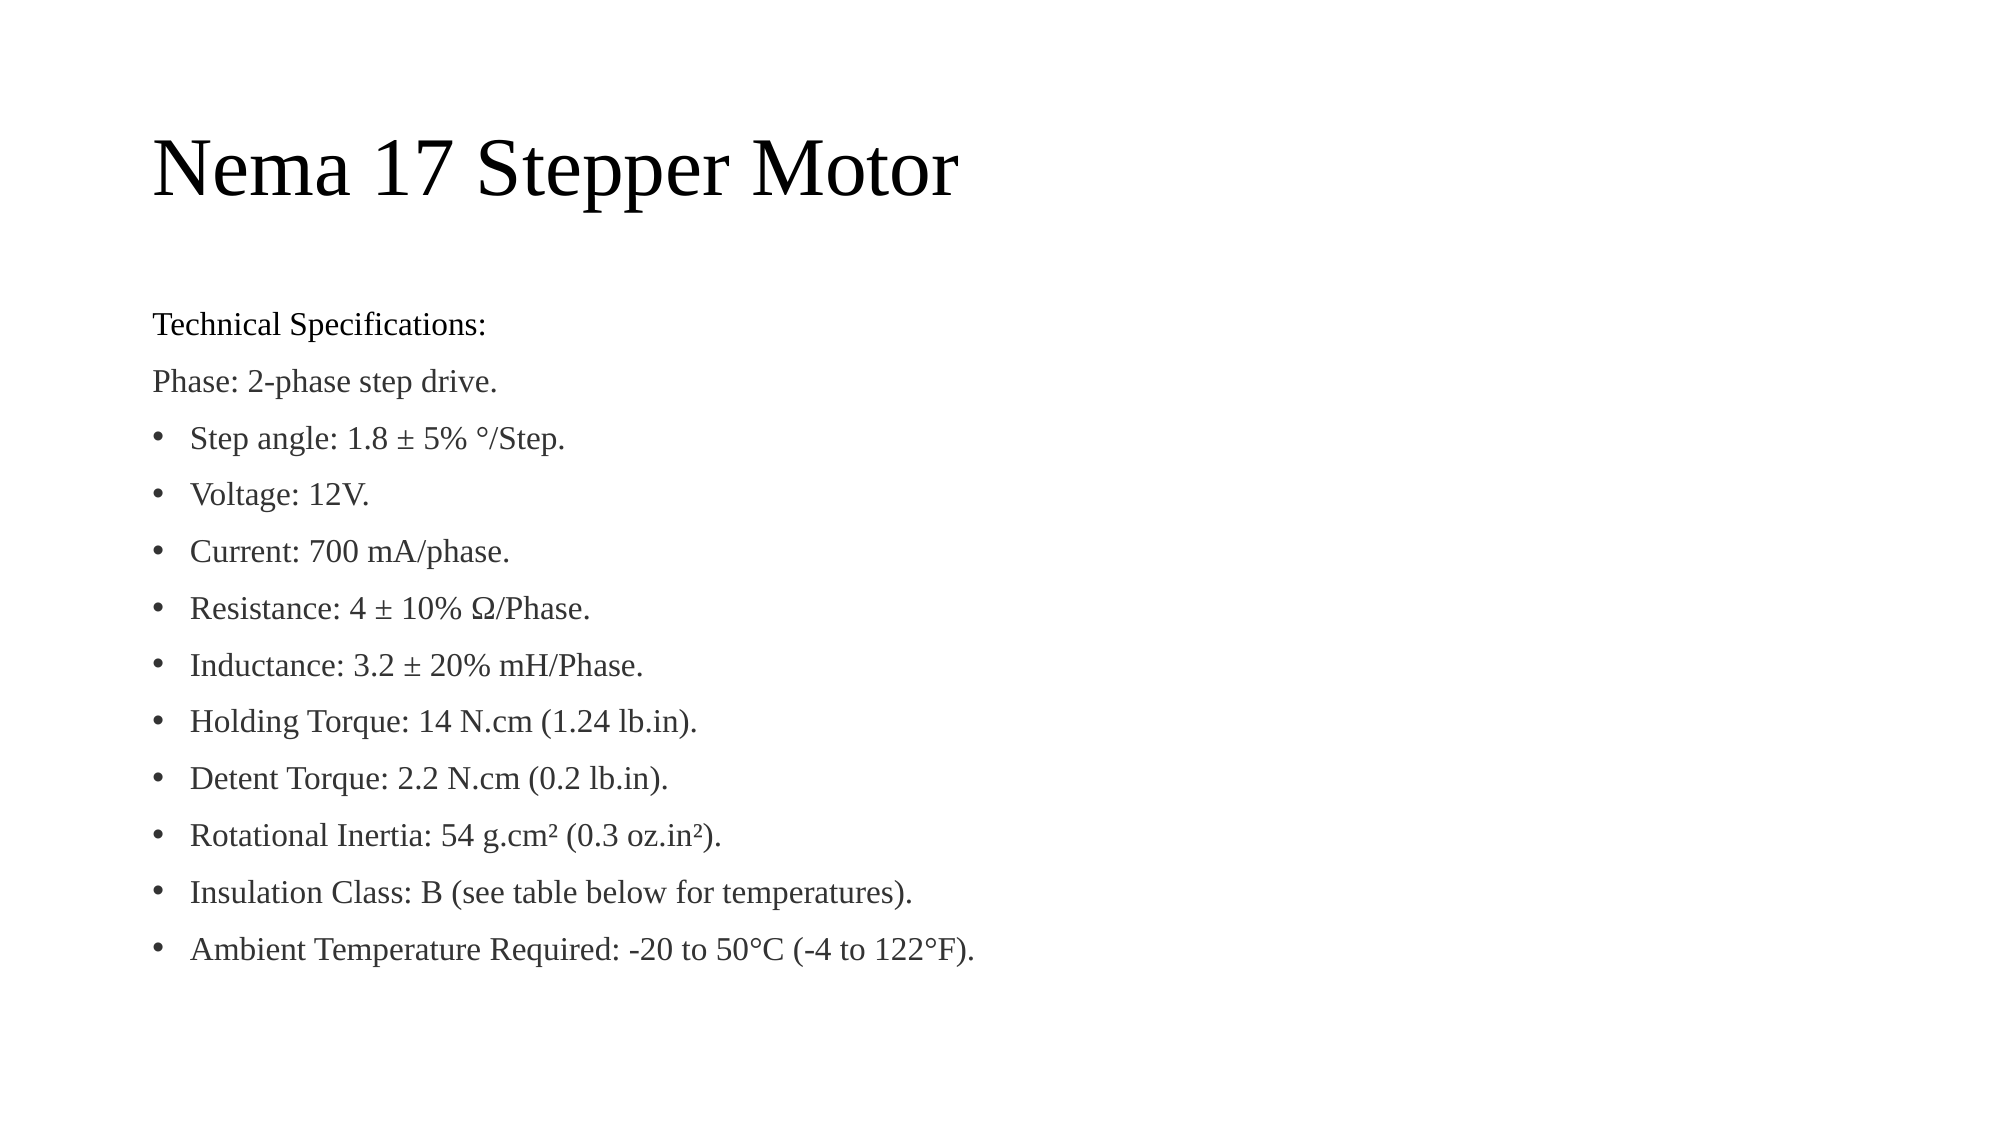

# Nema 17 Stepper Motor
Technical Specifications:
Phase: 2-phase step drive.
Step angle: 1.8 ± 5% °/Step.
Voltage: 12V.
Current: 700 mA/phase.
Resistance: 4 ± 10% Ω/Phase.
Inductance: 3.2 ± 20% mH/Phase.
Holding Torque: 14 N.cm (1.24 lb.in).
Detent Torque: 2.2 N.cm (0.2 lb.in).
Rotational Inertia: 54 g.cm² (0.3 oz.in²).
Insulation Class: B (see table below for temperatures).
Ambient Temperature Required: -20 to 50°C (-4 to 122°F).